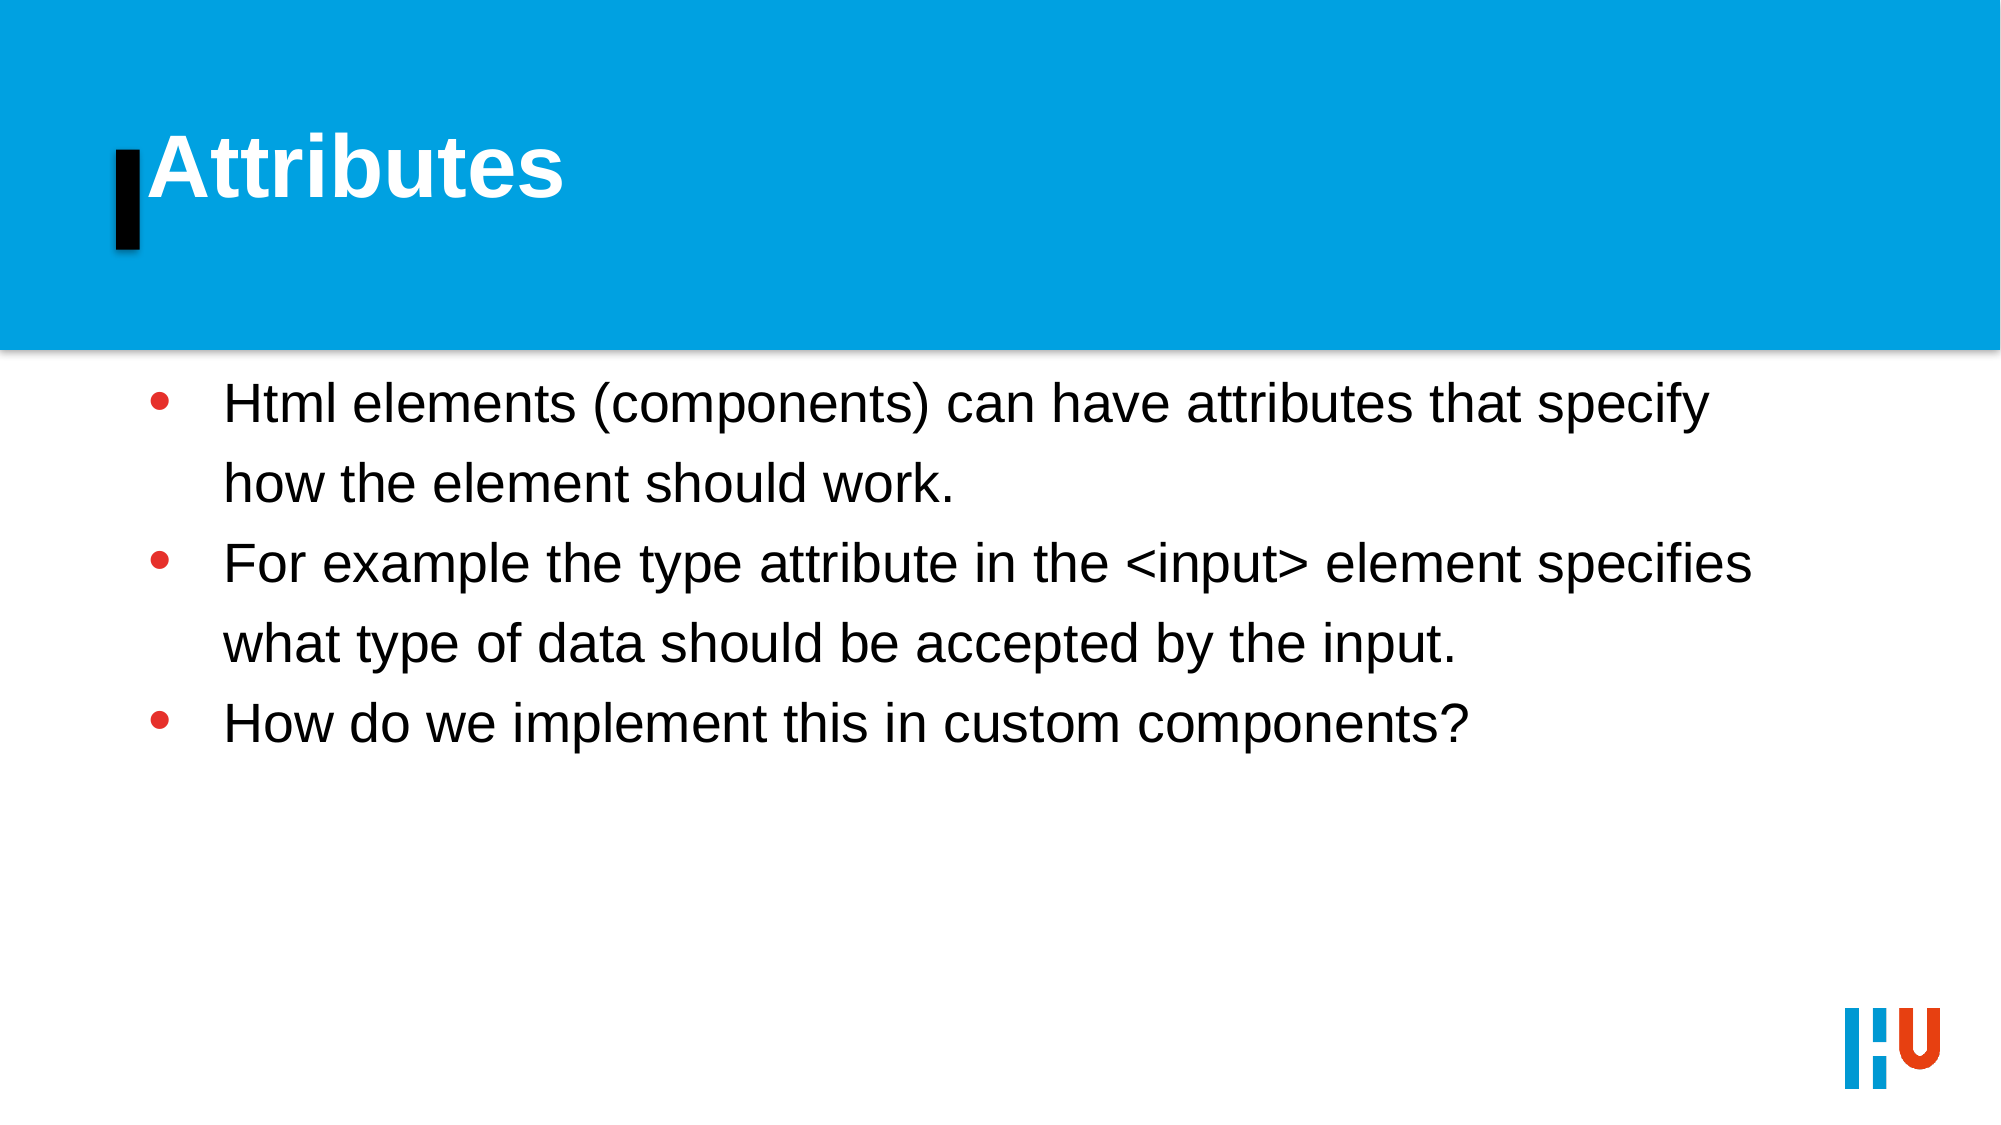

# Attributes
Html elements (components) can have attributes that specify how the element should work.
For example the type attribute in the <input> element specifies what type of data should be accepted by the input.
How do we implement this in custom components?